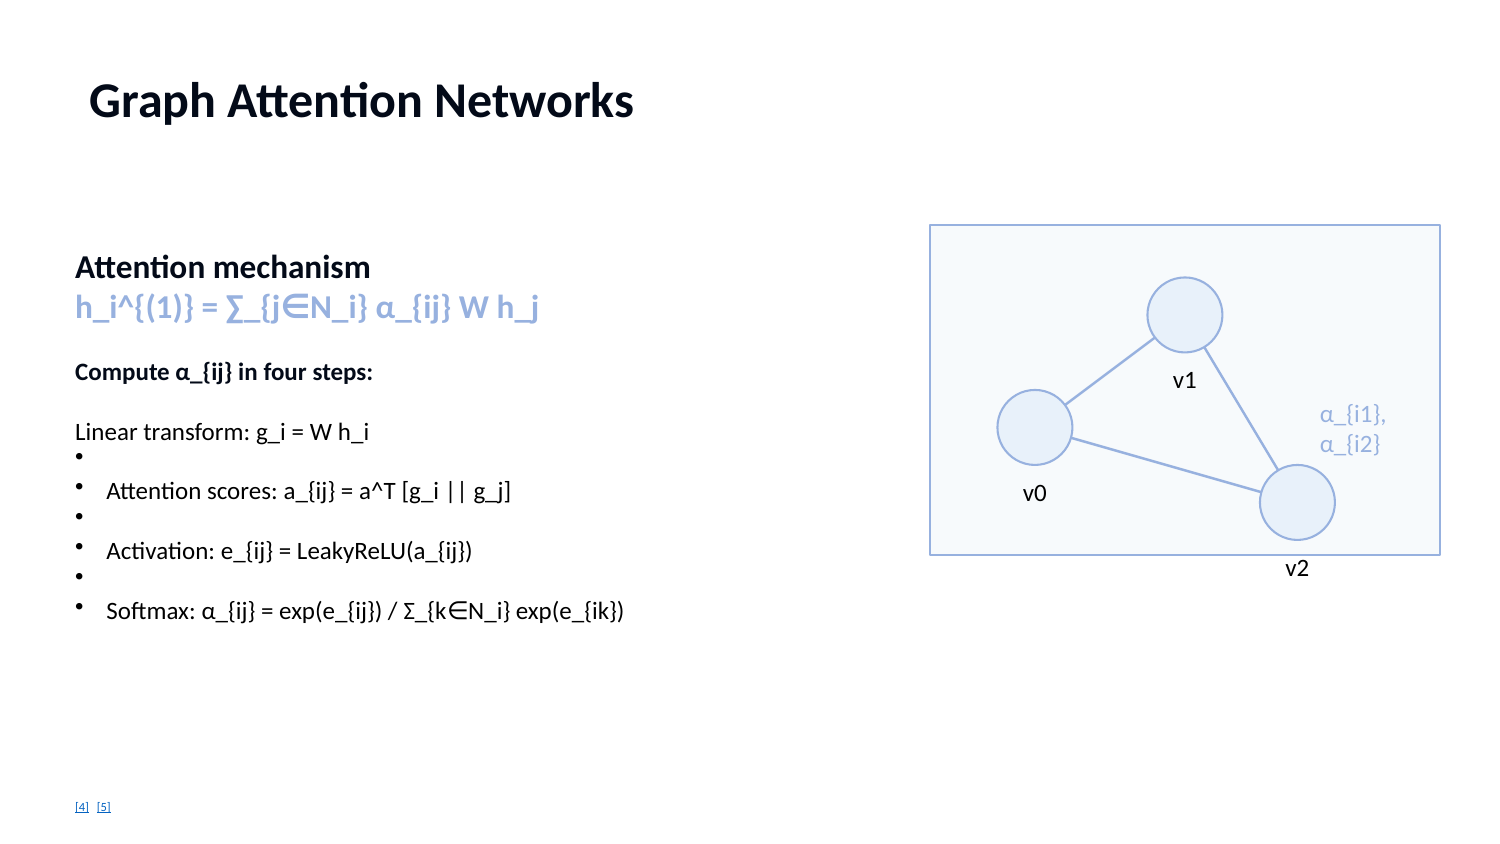

Graph Attention Networks
Attention mechanism
h_i^{(1)} = ∑_{j∈N_i} α_{ij} W h_j

Compute α_{ij} in four steps:

Linear transform: g_i = W h_i

Attention scores: a_{ij} = a^T [g_i || g_j]

Activation: e_{ij} = LeakyReLU(a_{ij})

Softmax: α_{ij} = exp(e_{ij}) / Σ_{k∈N_i} exp(e_{ik})

v1

α_{i1}, α_{i2}

v0

v2
[4]   [5]